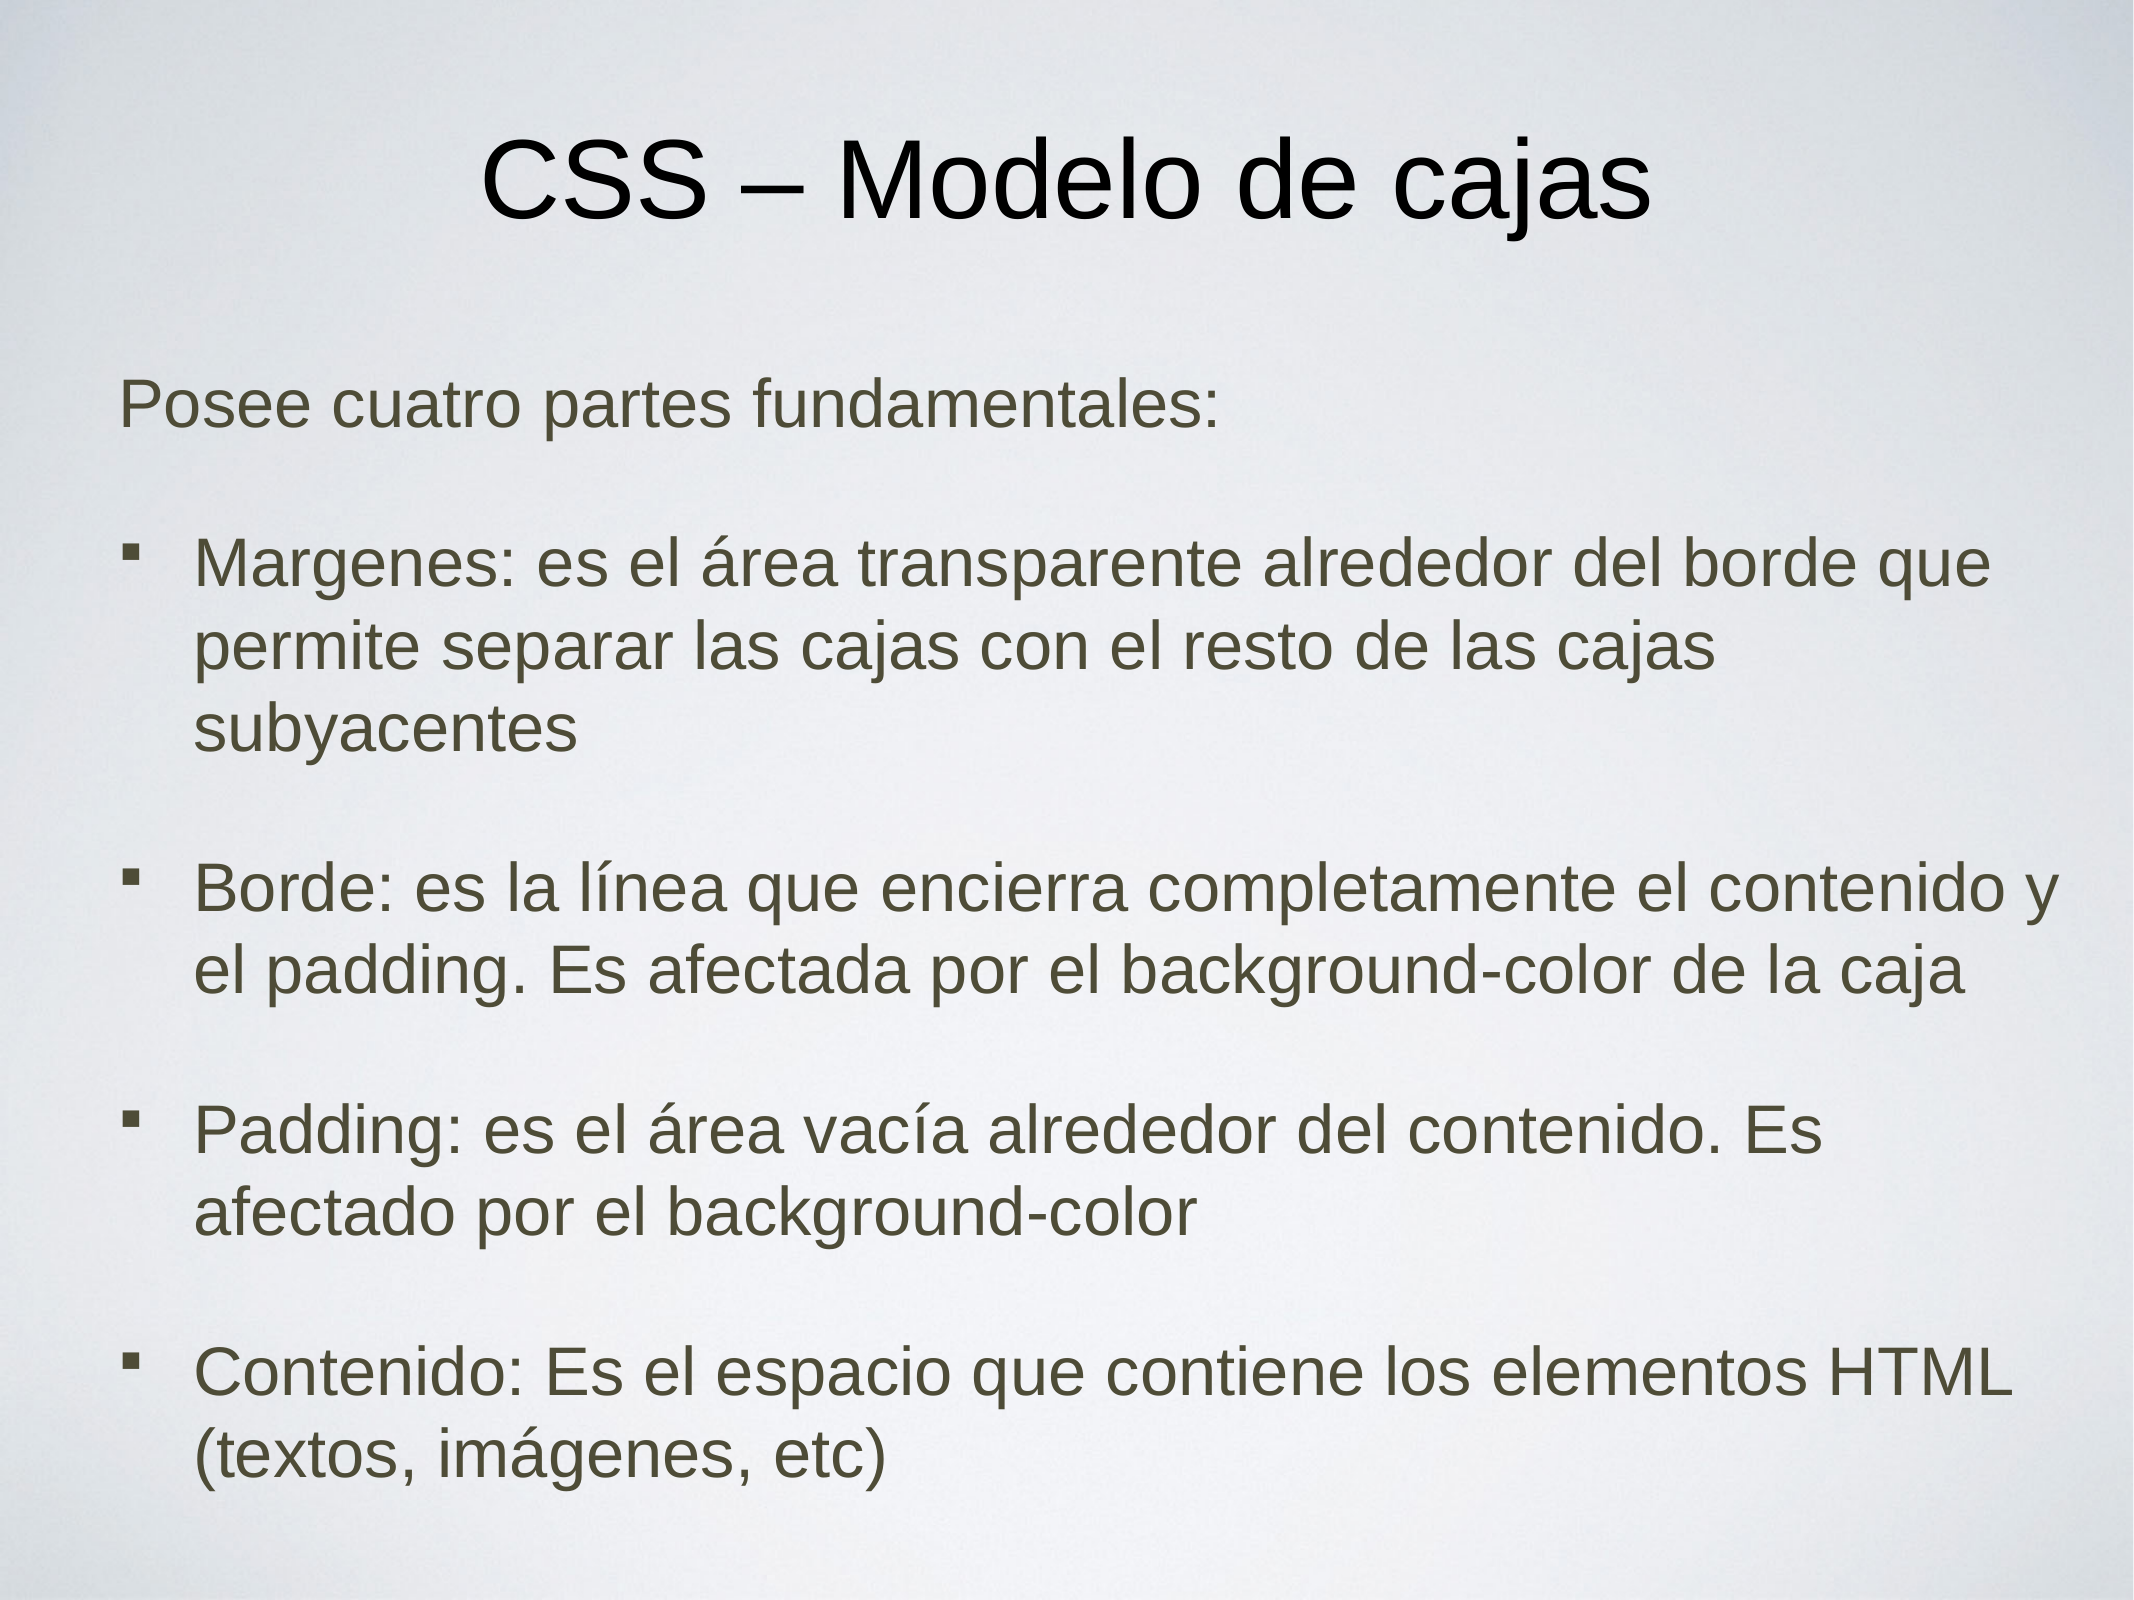

# CSS – Modelo de cajas
Posee cuatro partes fundamentales:
Margenes: es el área transparente alrededor del borde que permite separar las cajas con el resto de las cajas subyacentes
Borde: es la línea que encierra completamente el contenido y el padding. Es afectada por el background-color de la caja
Padding: es el área vacía alrededor del contenido. Es afectado por el background-color
Contenido: Es el espacio que contiene los elementos HTML (textos, imágenes, etc)